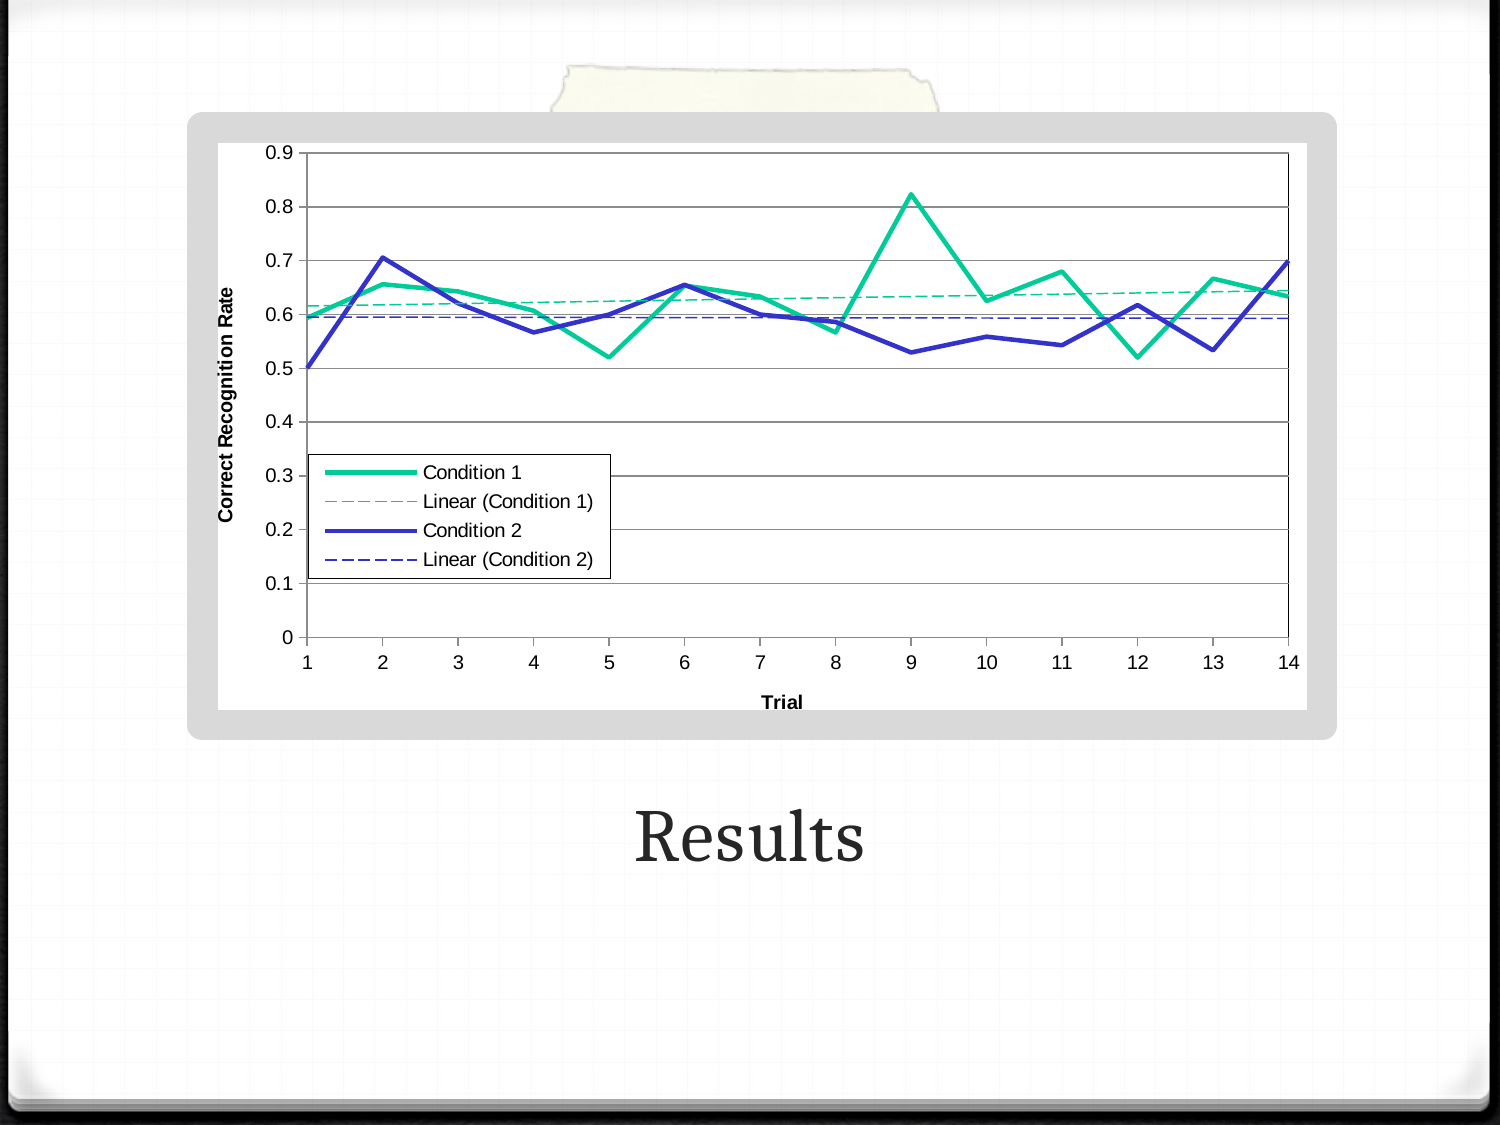

### Chart

| Category |  |  |
|---|---|---|
| 1 | 0.59375 | 0.5 |
| 2 | 0.65625 | 0.7058823529411765 |
| 3 | 0.6428571428571429 | 0.6206896551724138 |
| 4 | 0.6071428571428571 | 0.5666666666666667 |
| 5 | 0.52 | 0.6 |
| 6 | 0.6538461538461539 | 0.6551724137931034 |
| 7 | 0.6333333333333333 | 0.6 |
| 8 | 0.5666666666666667 | 0.5862068965517241 |
| 9 | 0.8235294117647058 | 0.5294117647058824 |
| 10 | 0.625 | 0.5588235294117647 |
| 11 | 0.68 | 0.5428571428571428 |
| 12 | 0.52 | 0.6176470588235294 |
| 13 | 0.6666666666666666 | 0.5333333333333333 |
| 14 | 0.6333333333333333 | 0.7 |
# Results